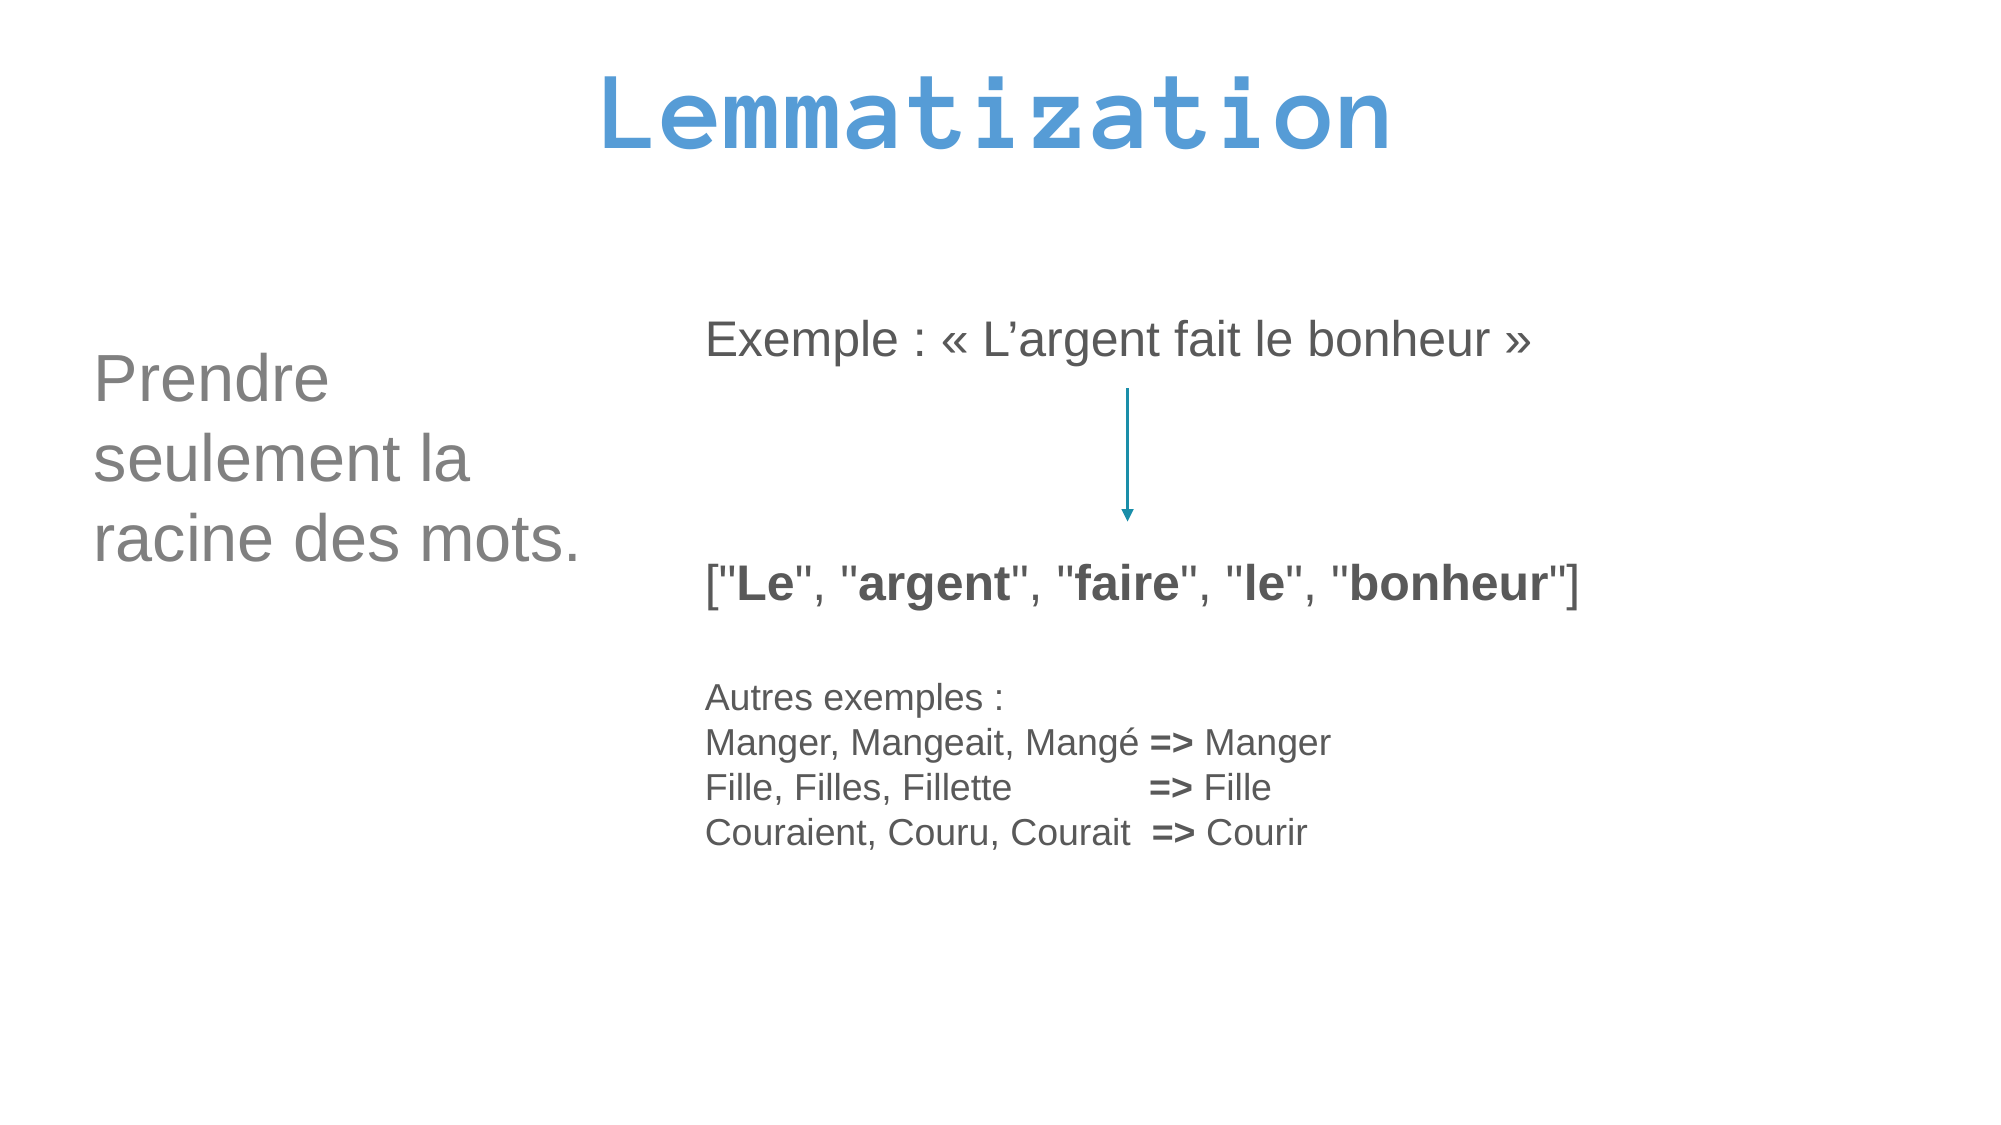

Lemmatization
Exemple : « L’argent fait le bonheur »
Prendre seulement la racine des mots.
["Le", "argent", "faire", "le", "bonheur"]
Autres exemples :
Manger, Mangeait, Mangé => Manger
Fille, Filles, Fillette             => Fille
Couraient, Couru, Courait  => Courir